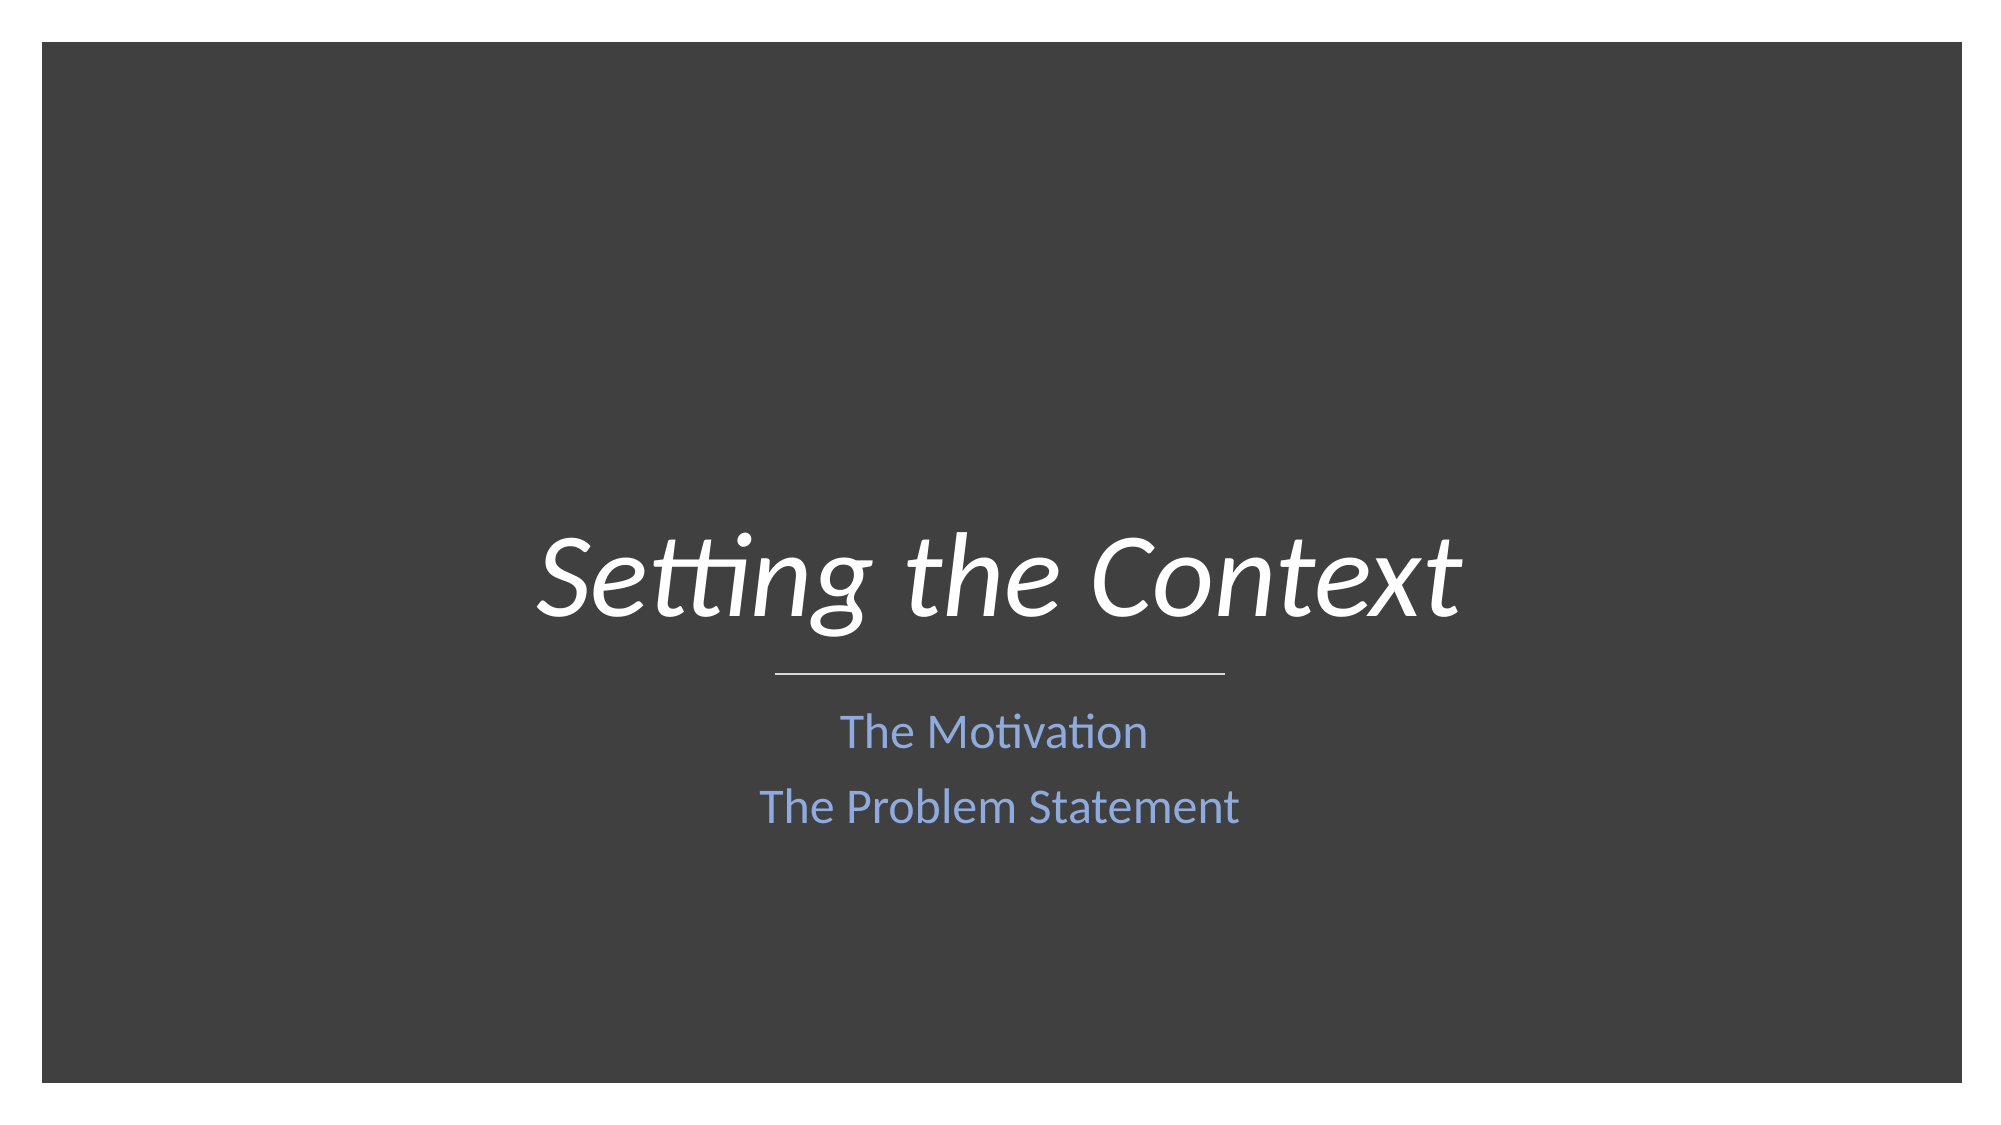

# Setting the Context
The Motivation
The Problem Statement